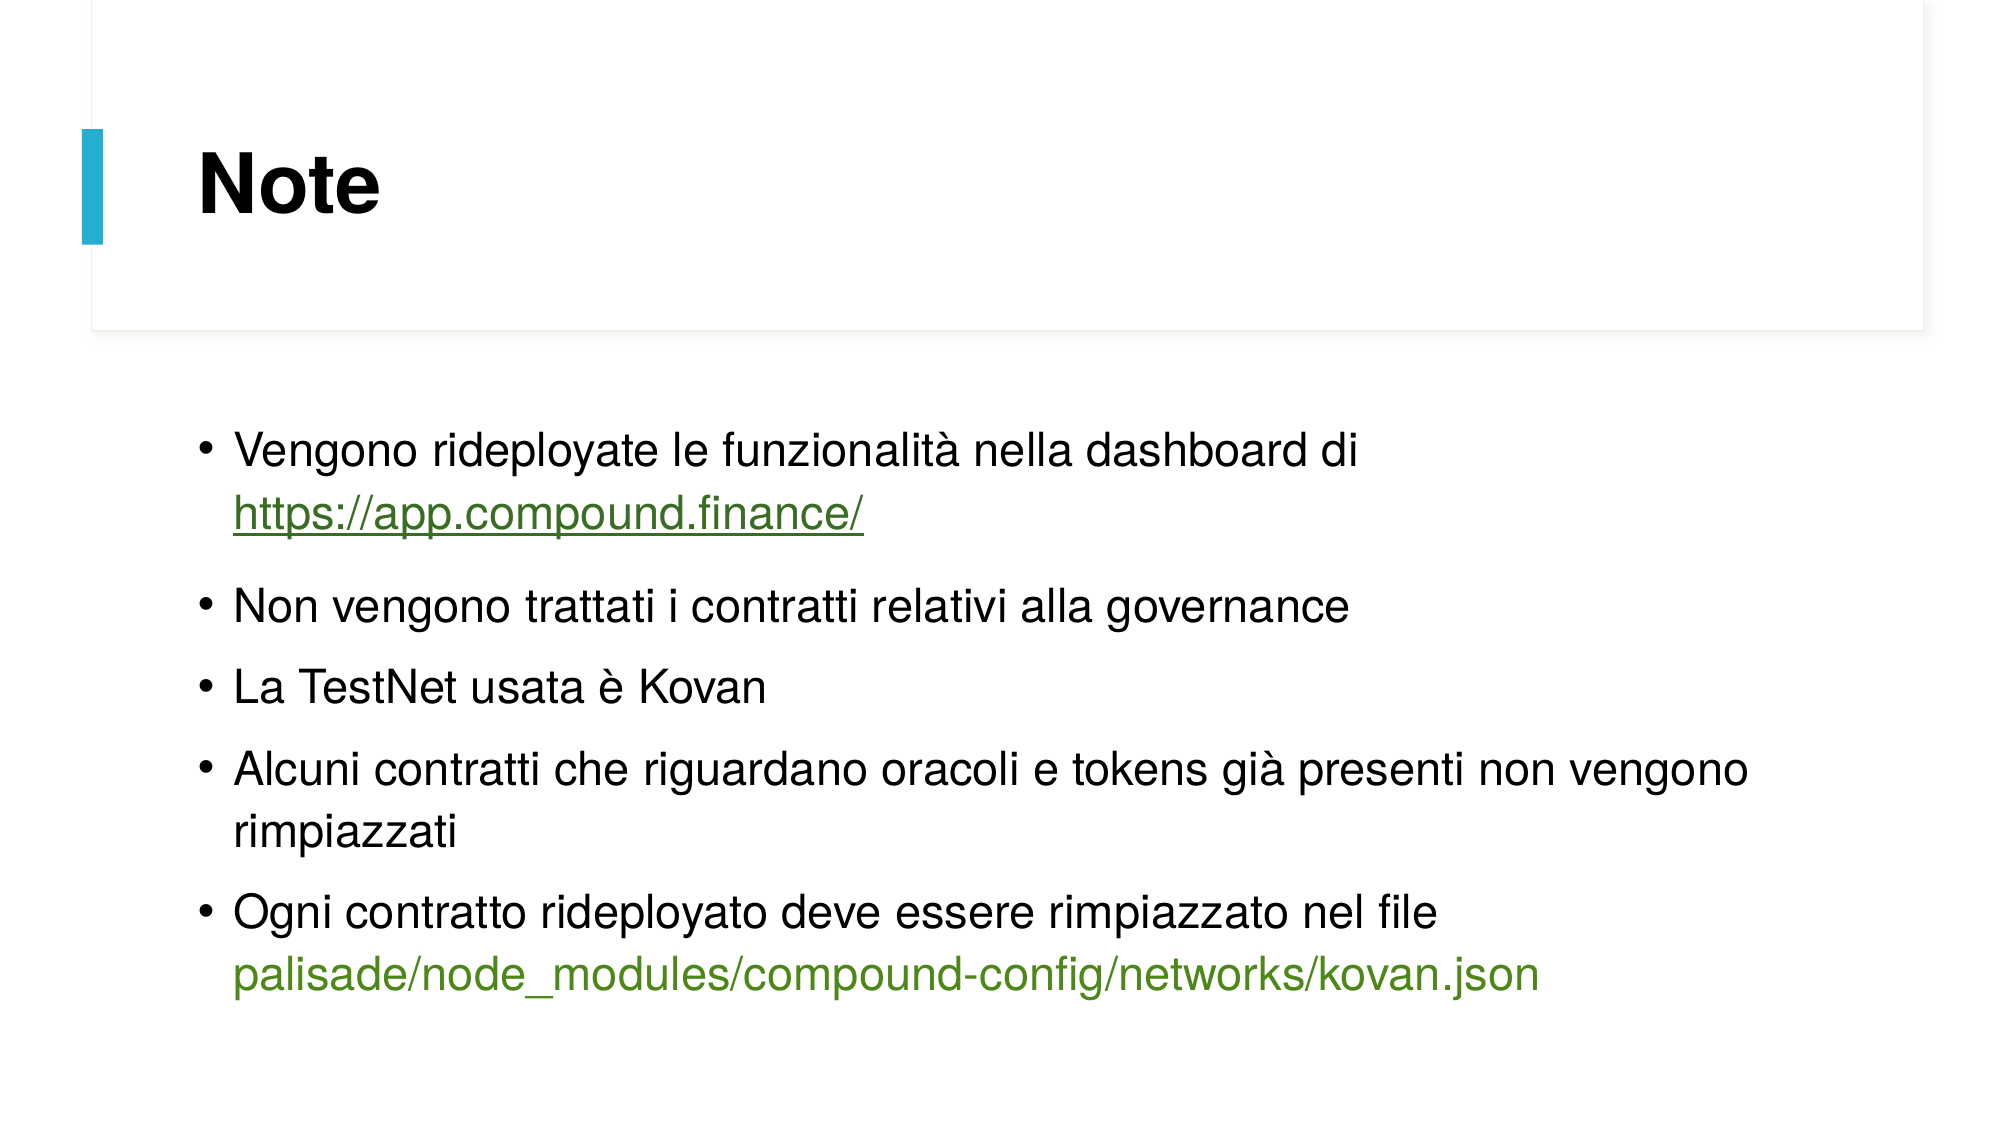

# Note
Vengono rideployate le funzionalità nella dashboard di https://app.compound.finance/
Non vengono trattati i contratti relativi alla governance
La TestNet usata è Kovan
Alcuni contratti che riguardano oracoli e tokens già presenti non vengono rimpiazzati
Ogni contratto rideployato deve essere rimpiazzato nel file palisade/node_modules/compound-config/networks/kovan.json